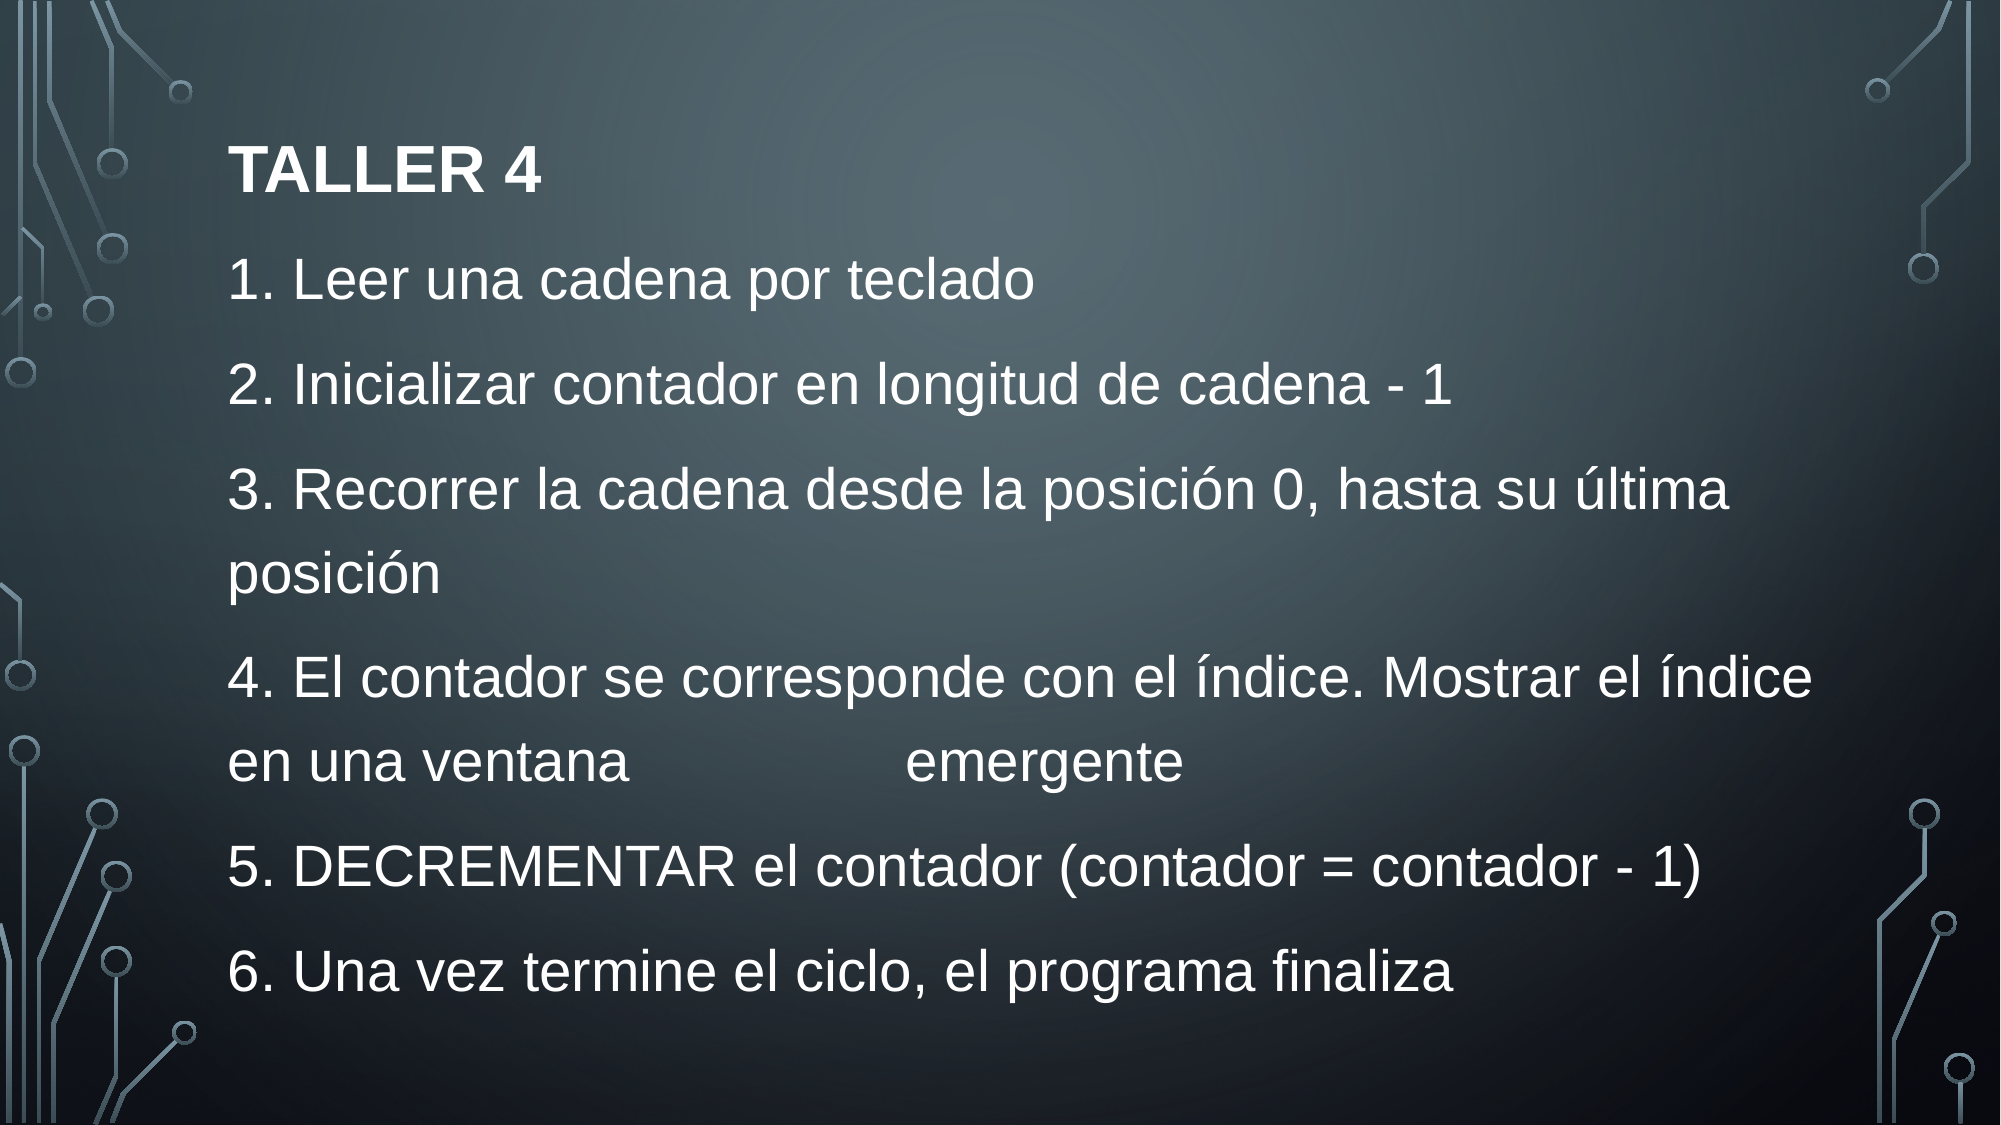

TALLER 4
1. Leer una cadena por teclado
2. Inicializar contador en longitud de cadena - 1
3. Recorrer la cadena desde la posición 0, hasta su última posición
4. El contador se corresponde con el índice. Mostrar el índice en una ventana                 emergente
5. DECREMENTAR el contador (contador = contador - 1)
6. Una vez termine el ciclo, el programa finaliza